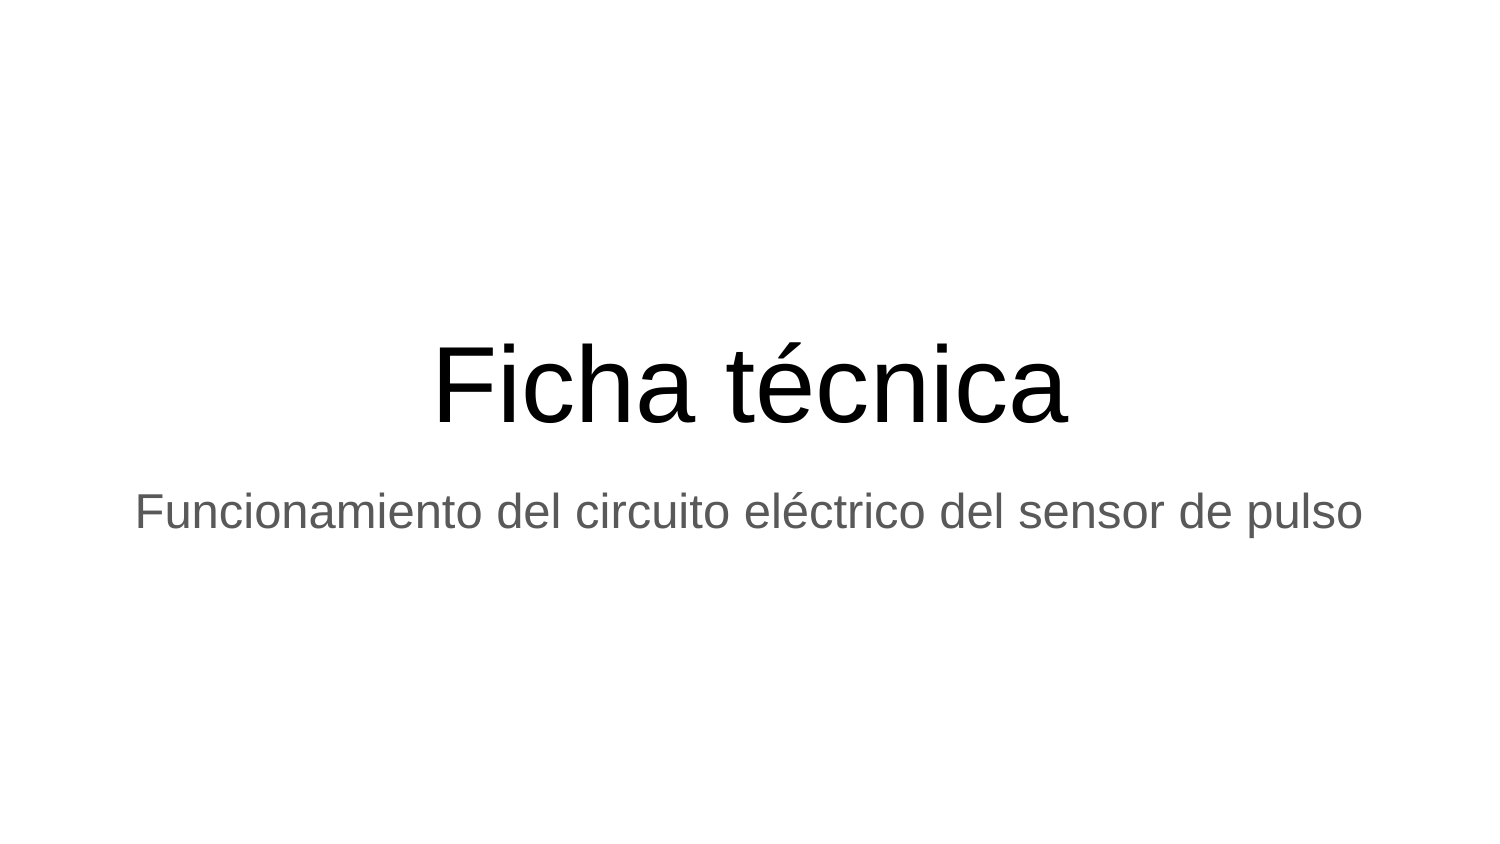

# Ficha técnica
Funcionamiento del circuito eléctrico del sensor de pulso